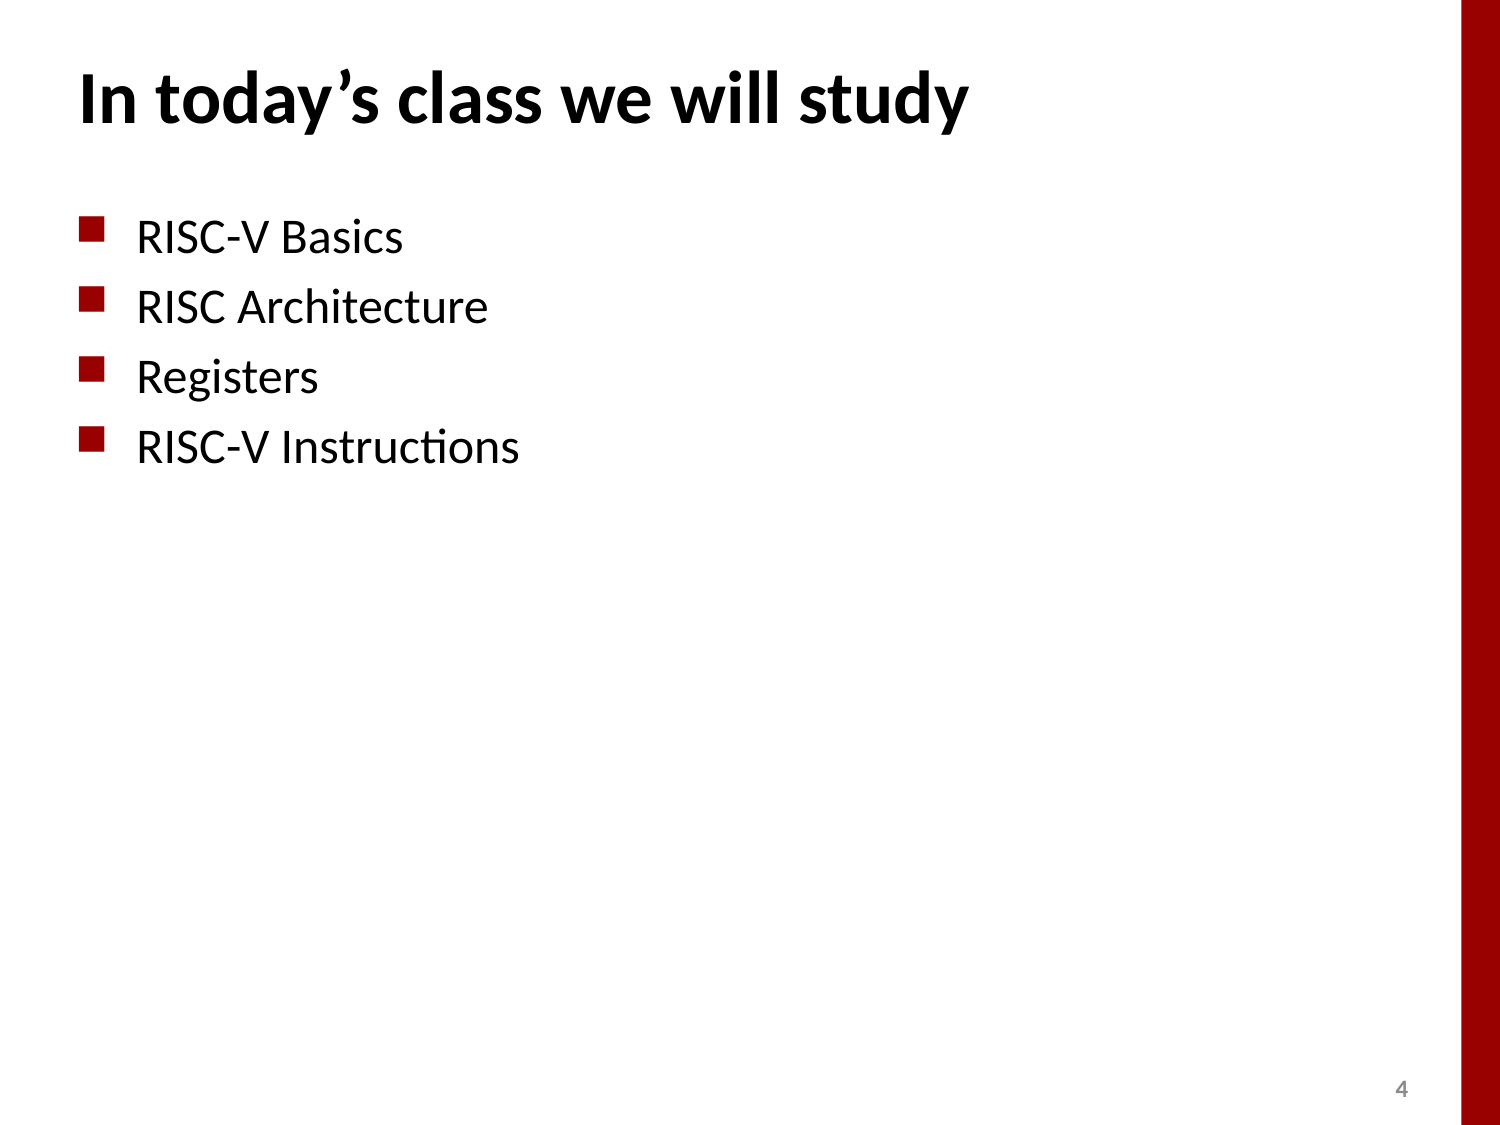

# In today’s class we will study
RISC-V Basics
RISC Architecture
Registers
RISC-V Instructions